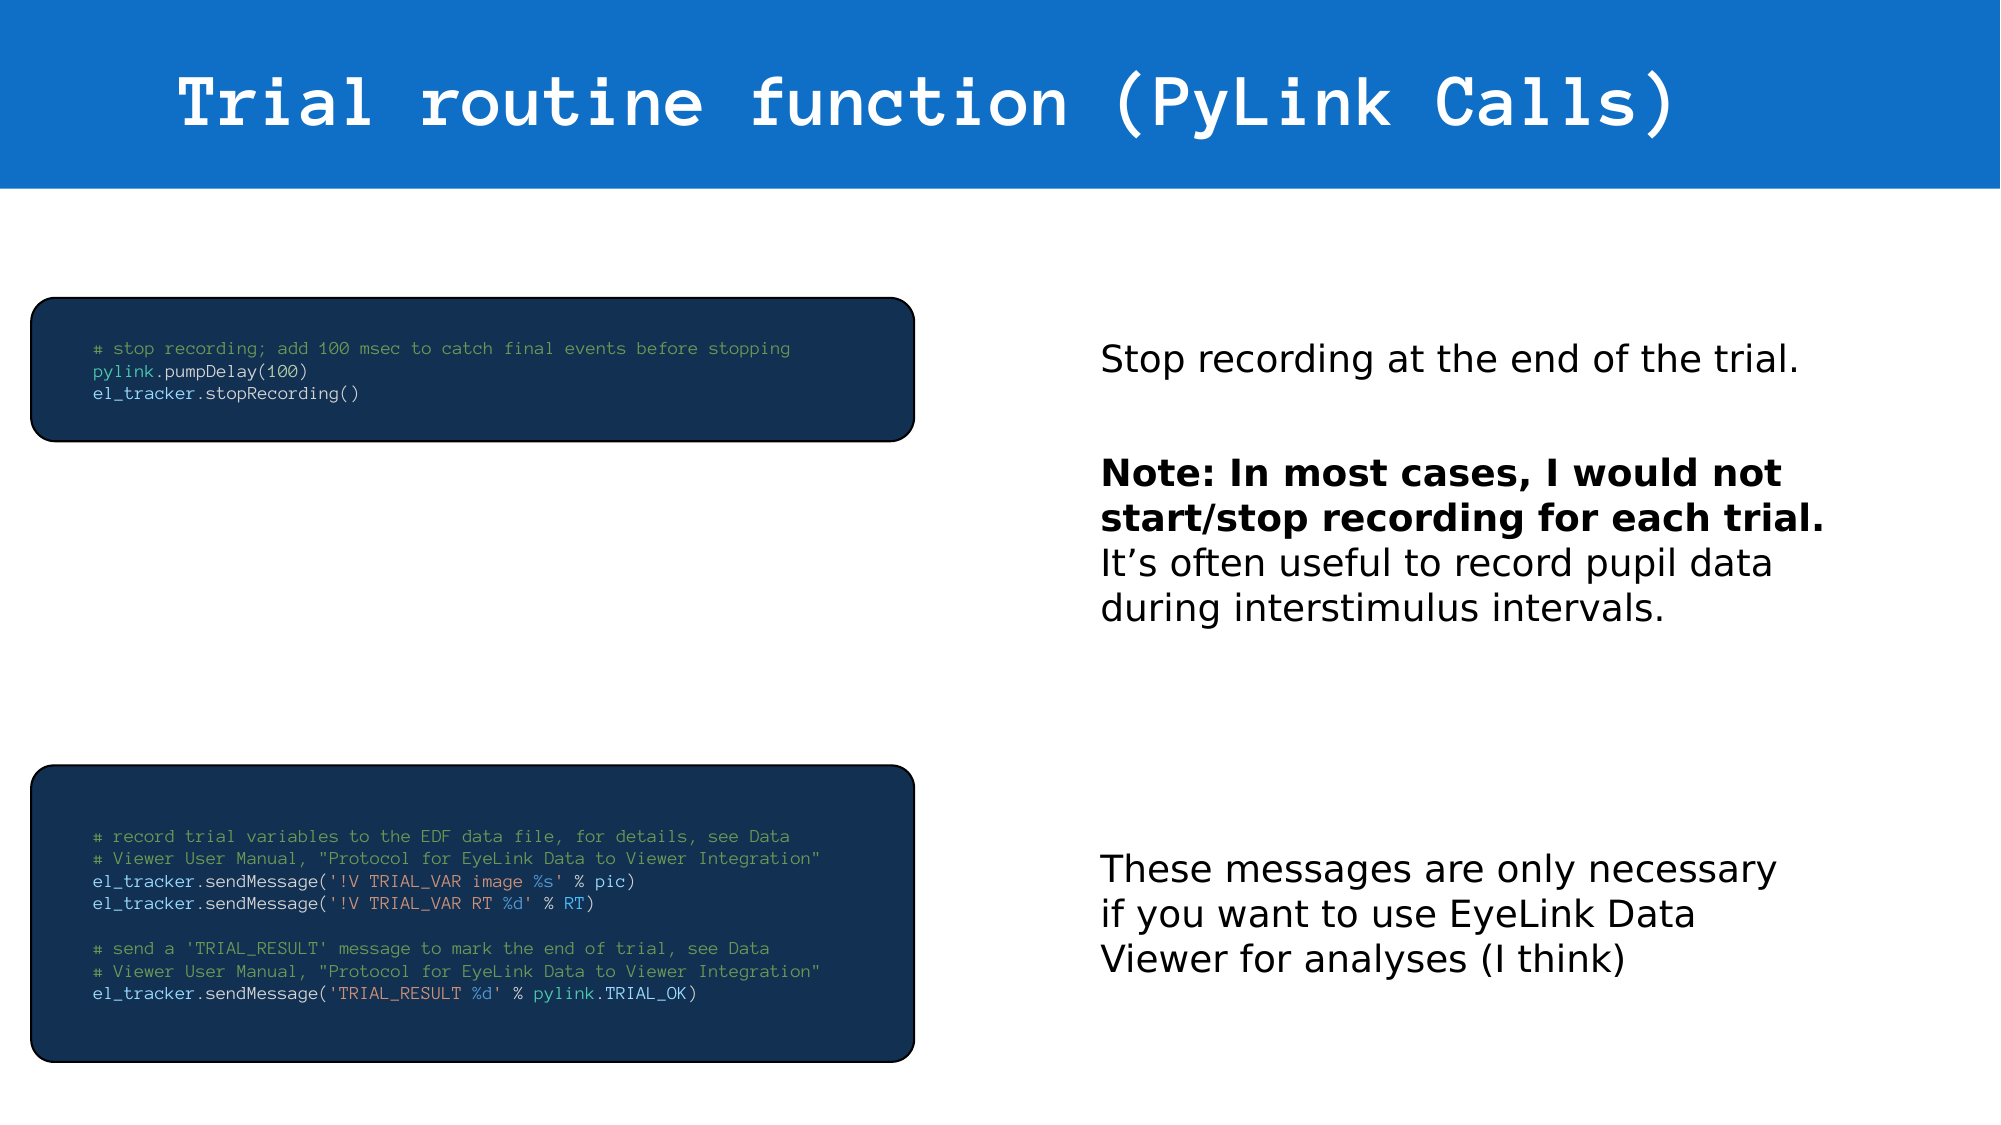

# Trial routine function (PyLink Calls)
    # stop recording; add 100 msec to catch final events before stopping
    pylink.pumpDelay(100)
    el_tracker.stopRecording()
Stop recording at the end of the trial.
Note: In most cases, I would not start/stop recording for each trial. It’s often useful to record pupil data during interstimulus intervals.
    # record trial variables to the EDF data file, for details, see Data
    # Viewer User Manual, "Protocol for EyeLink Data to Viewer Integration"
    el_tracker.sendMessage('!V TRIAL_VAR image %s' % pic)
    el_tracker.sendMessage('!V TRIAL_VAR RT %d' % RT)
    # send a 'TRIAL_RESULT' message to mark the end of trial, see Data
    # Viewer User Manual, "Protocol for EyeLink Data to Viewer Integration"
    el_tracker.sendMessage('TRIAL_RESULT %d' % pylink.TRIAL_OK)

These messages are only necessary if you want to use EyeLink Data Viewer for analyses (I think)